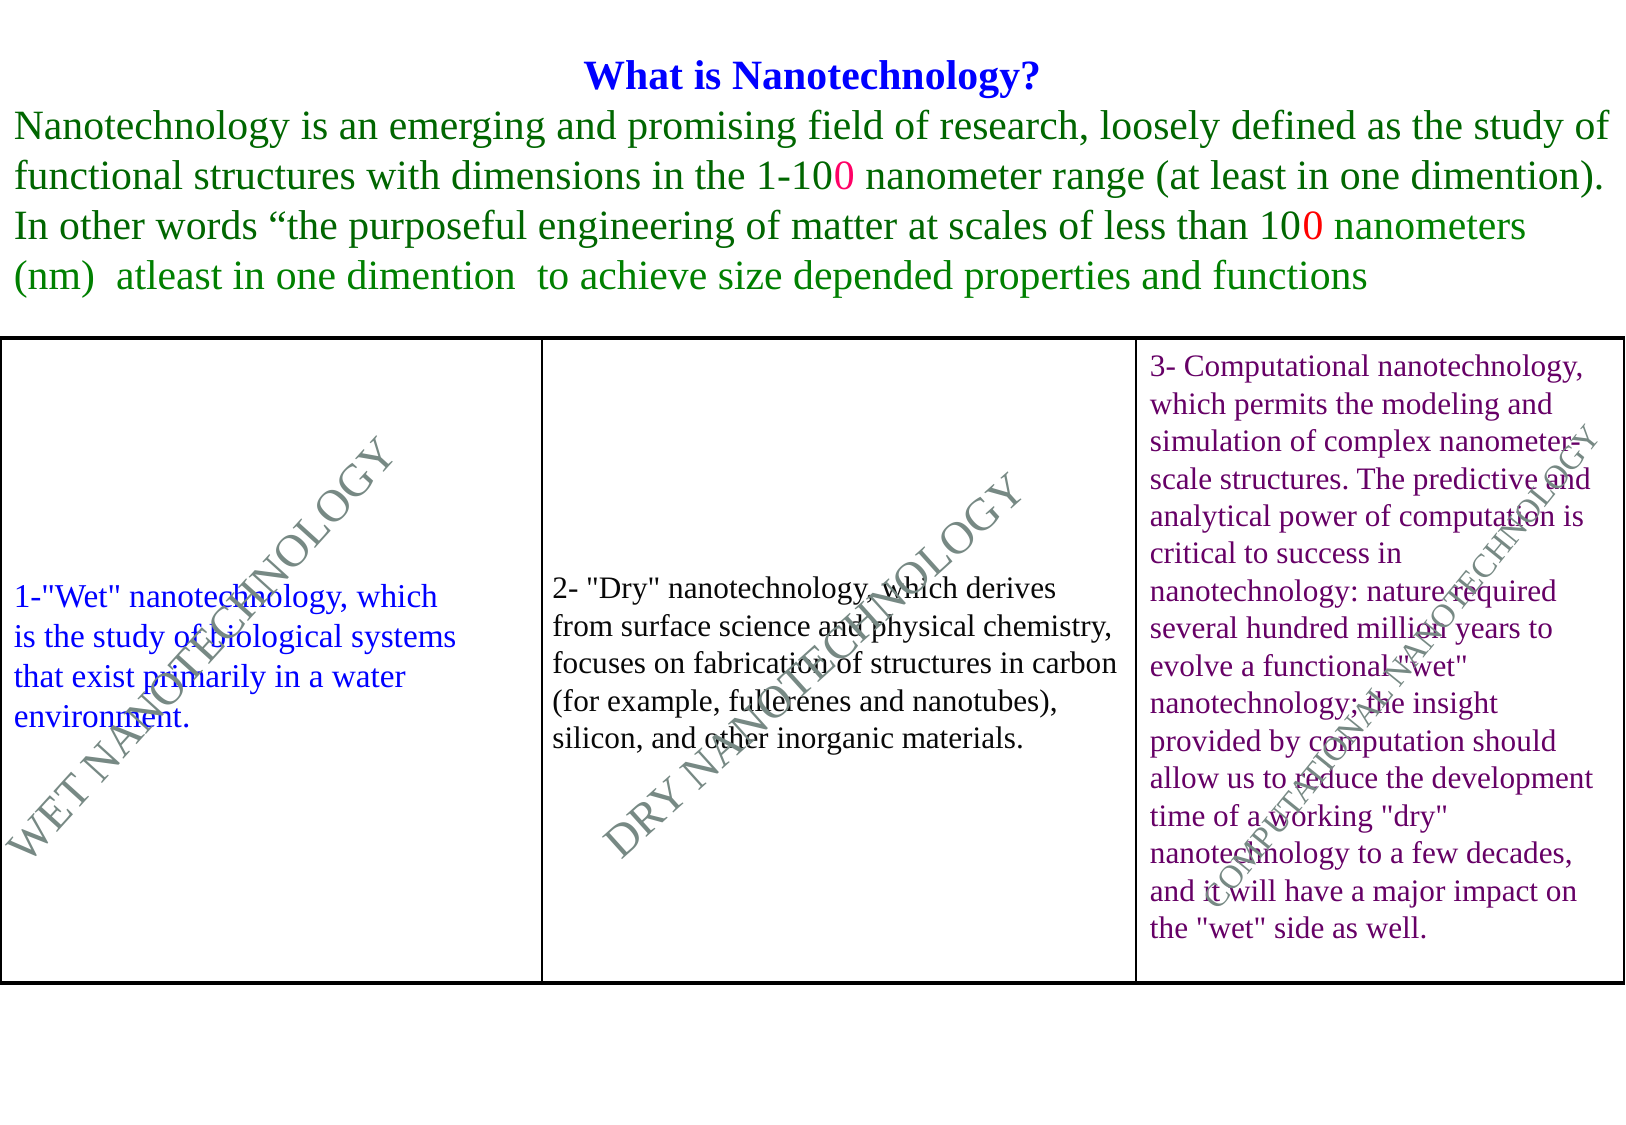

What is Nanotechnology?
Nanotechnology is an emerging and promising field of research, loosely defined as the study of functional structures with dimensions in the 1-100 nanometer range (at least in one dimention). In other words “the purposeful engineering of matter at scales of less than 100 nanometers (nm)  atleast in one dimention  to achieve size depended properties and functions
|  |  |  |
| --- | --- | --- |
3- Computational nanotechnology, which permits the modeling and simulation of complex nanometer-scale structures. The predictive and analytical power of computation is critical to success in nanotechnology: nature required several hundred million years to evolve a functional "wet" nanotechnology; the insight provided by computation should allow us to reduce the development time of a working "dry" nanotechnology to a few decades, and it will have a major impact on the "wet" side as well.

2- "Dry" nanotechnology, which derives from surface science and physical chemistry, focuses on fabrication of structures in carbon (for example, fullerenes and nanotubes), silicon, and other inorganic materials.
1-"Wet" nanotechnology, which is the study of biological systems that exist primarily in a water environment.
WET NANOTECHNOLOGY
DRY NANOTECHNOLOGY
COMPUTATIONAL NANOTECHNOLOGY

30